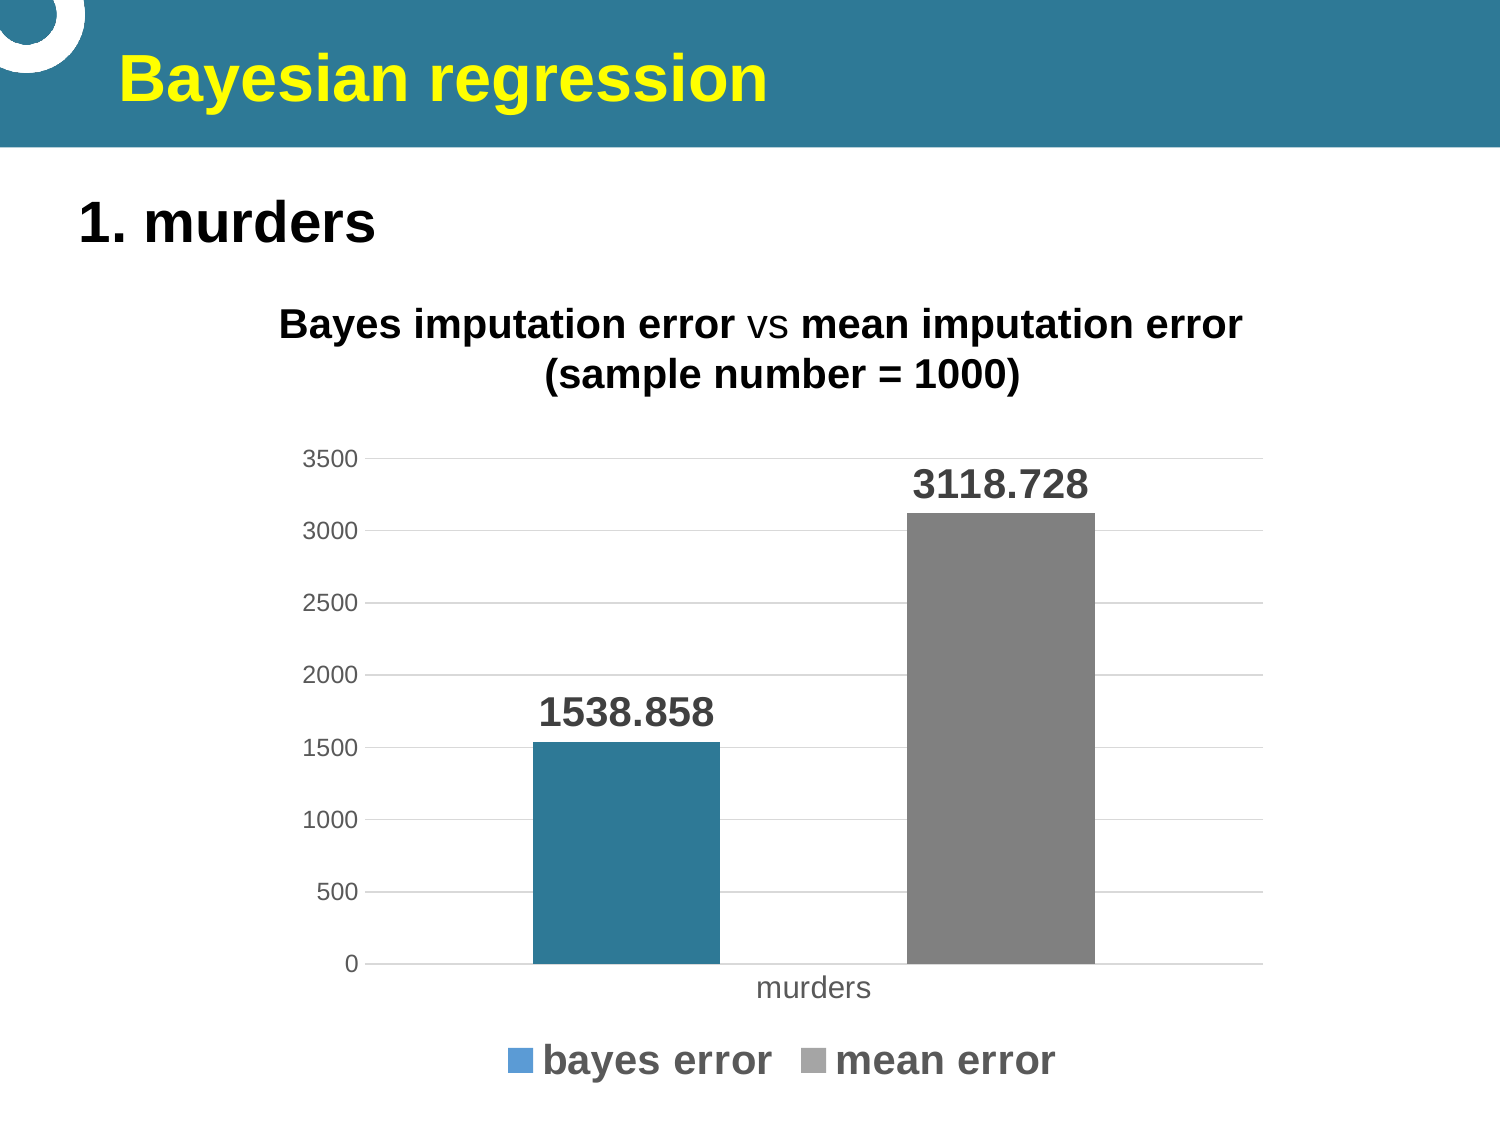

# Bayesian regression
1. murders
Bayes imputation error vs mean imputation error
(sample number = 1000)

### Chart

| Category | bayes error | mean error |
|---|---|---|
| murders | 1538.858 | 3118.728 |